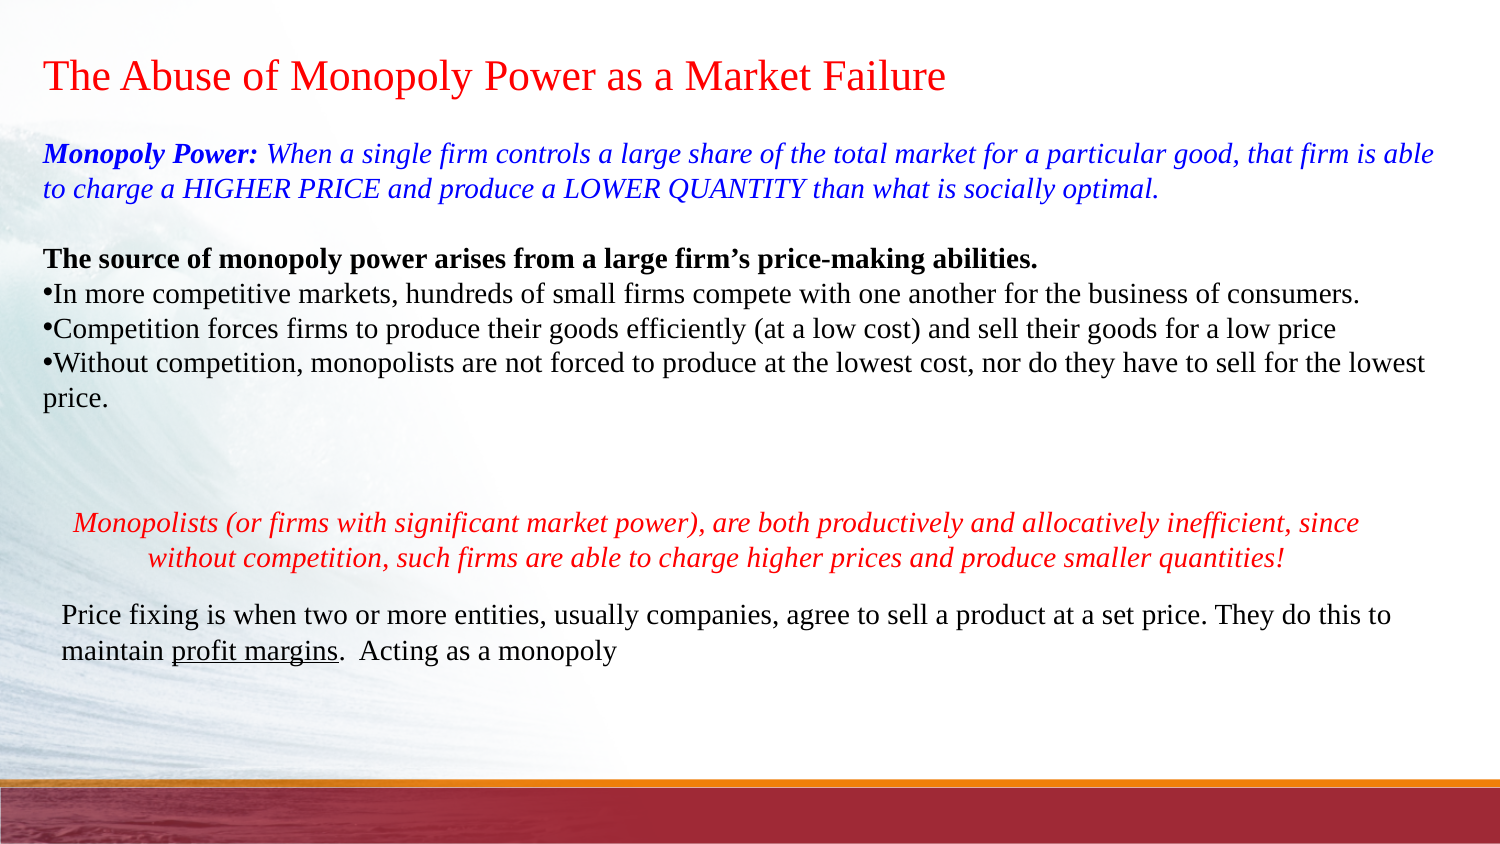

The Abuse of Monopoly Power as a Market Failure

Monopoly Power: When a single firm controls a large share of the total market for a particular good, that firm is able to charge a HIGHER PRICE and produce a LOWER QUANTITY than what is socially optimal.

The source of monopoly power arises from a large firm’s price-making abilities.
In more competitive markets, hundreds of small firms compete with one another for the business of consumers.
Competition forces firms to produce their goods efficiently (at a low cost) and sell their goods for a low price
Without competition, monopolists are not forced to produce at the lowest cost, nor do they have to sell for the lowest price.
Monopolists (or firms with significant market power), are both productively and allocatively inefficient, since without competition, such firms are able to charge higher prices and produce smaller quantities!
Price fixing is when two or more entities, usually companies, agree to sell a product at a set price. They do this to maintain profit margins.  Acting as a monopoly